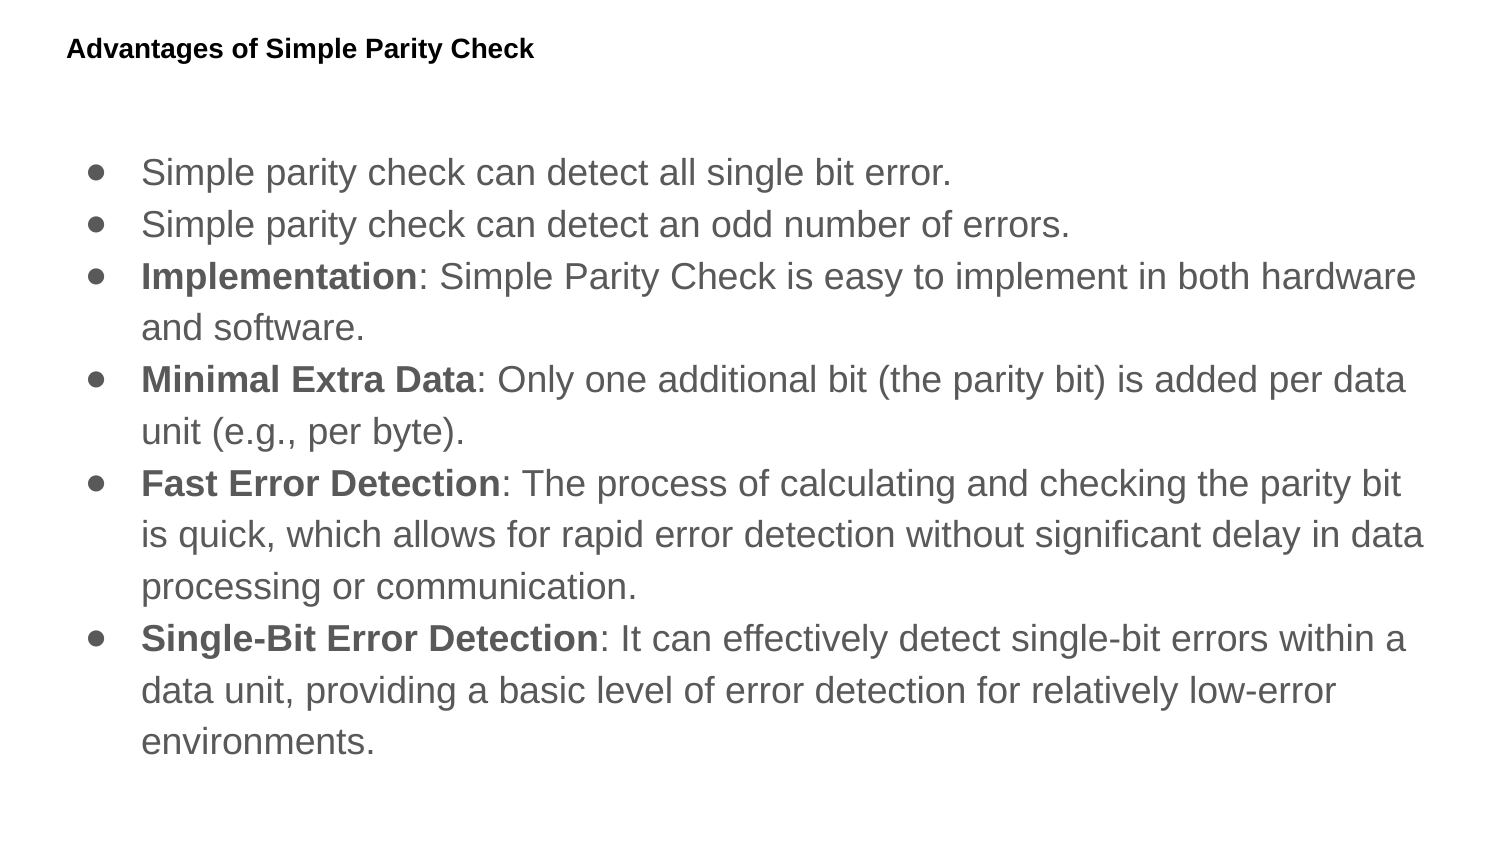

# Advantages of Simple Parity Check
Simple parity check can detect all single bit error.
Simple parity check can detect an odd number of errors.
Implementation: Simple Parity Check is easy to implement in both hardware and software.
Minimal Extra Data: Only one additional bit (the parity bit) is added per data unit (e.g., per byte).
Fast Error Detection: The process of calculating and checking the parity bit is quick, which allows for rapid error detection without significant delay in data processing or communication.
Single-Bit Error Detection: It can effectively detect single-bit errors within a data unit, providing a basic level of error detection for relatively low-error environments.